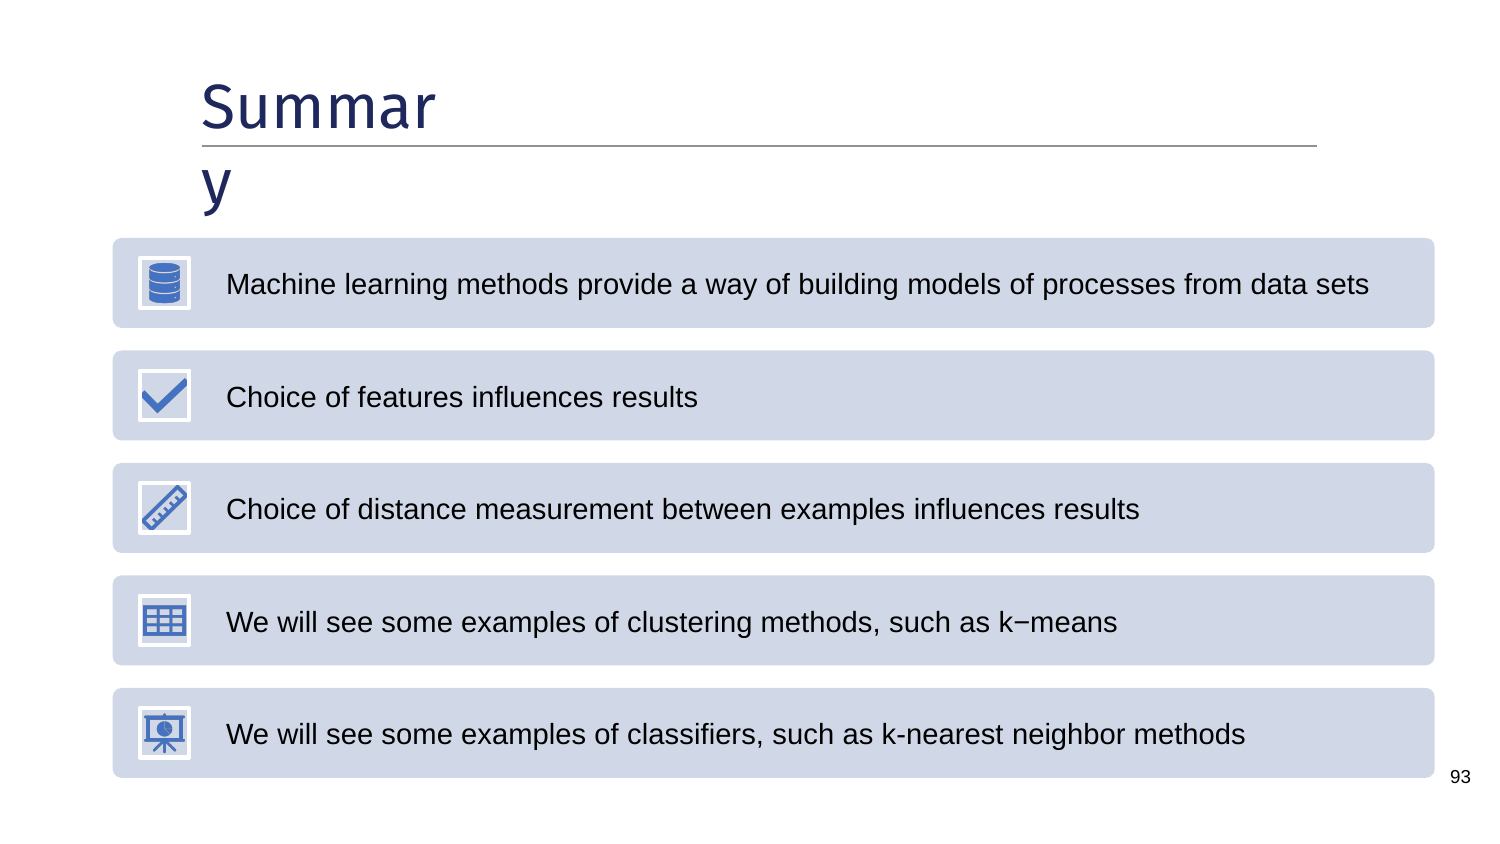

# Summary

Machine learning methods provide a way of building models of processes from data sets
Choice of features influences results
Choice of distance measurement between examples influences results
We will see some examples of clustering methods, such as k−means
We will see some examples of classifiers, such as k-nearest neighbor methods
93
93
93